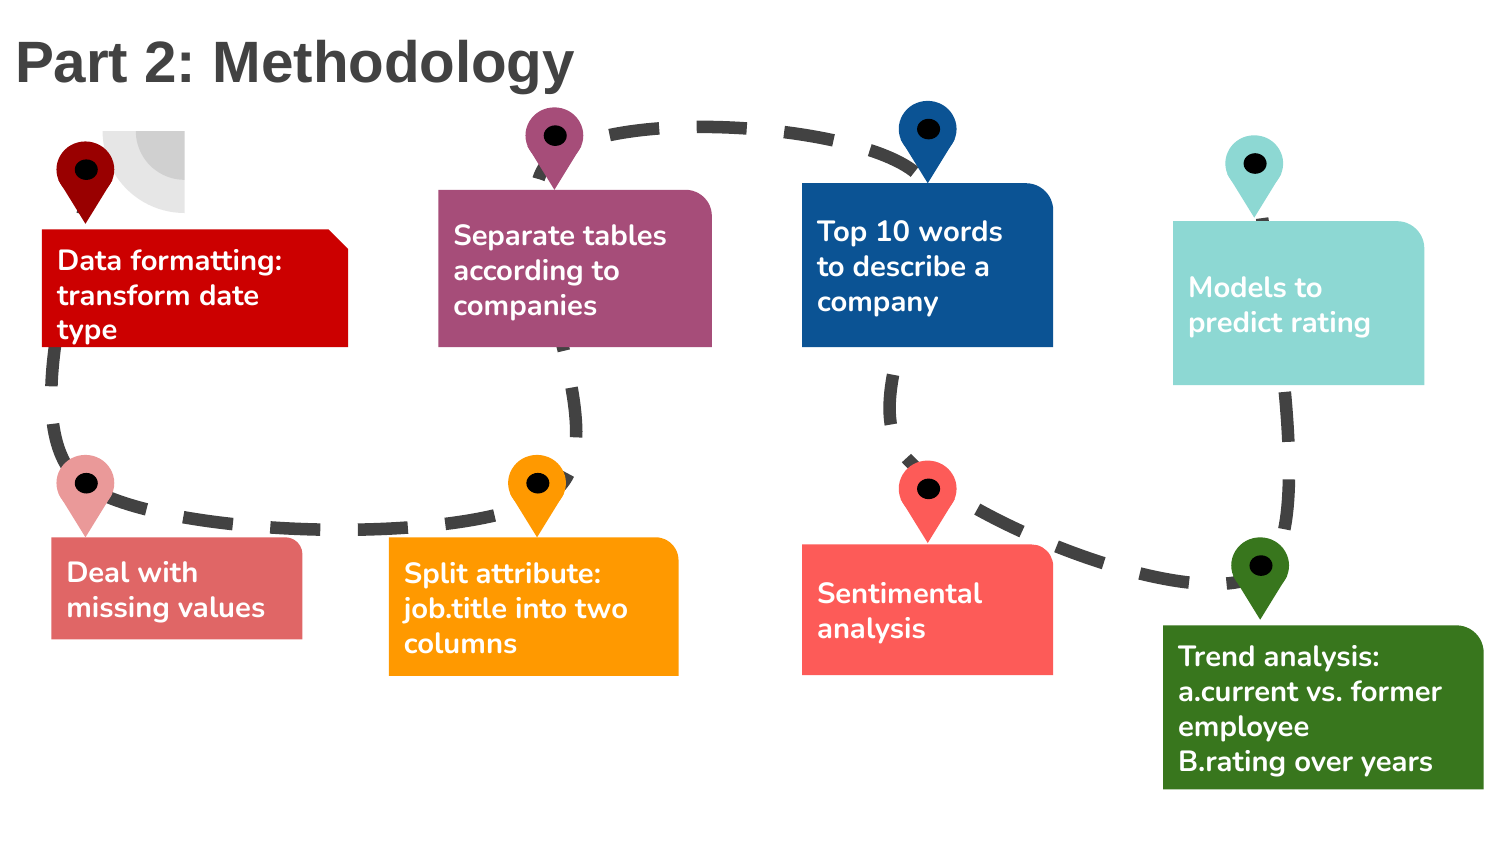

# Part 2: Methodology

Top 10 words to describe a company
Separate tables according to companies
Models to predict rating
Data formatting: transform date type

Split attribute: job.title into two columns

Deal with missing values

Sentimental analysis
Trend analysis: a.current vs. former employee
B.rating over years